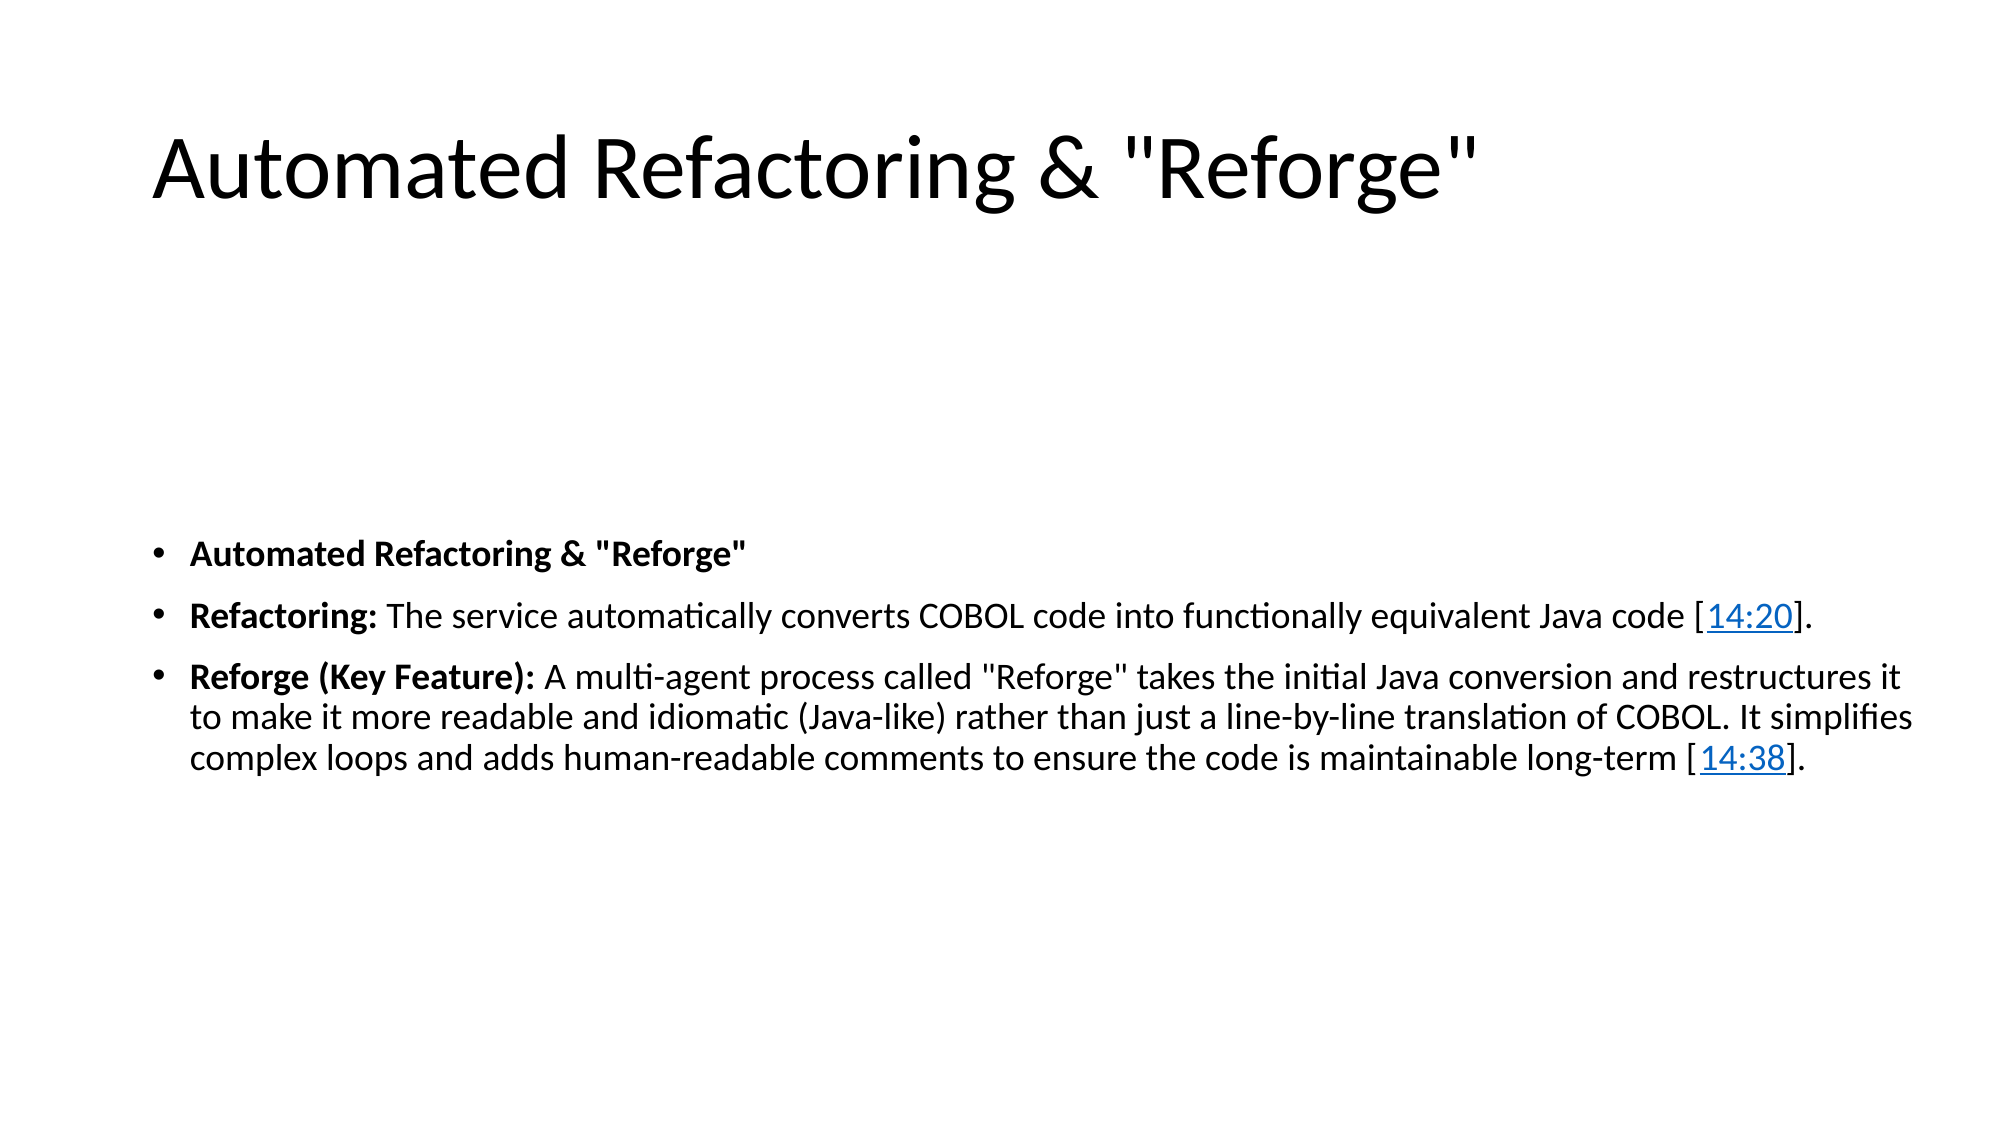

# Automated Refactoring & "Reforge"
Automated Refactoring & "Reforge"
Refactoring: The service automatically converts COBOL code into functionally equivalent Java code [14:20].
Reforge (Key Feature): A multi-agent process called "Reforge" takes the initial Java conversion and restructures it to make it more readable and idiomatic (Java-like) rather than just a line-by-line translation of COBOL. It simplifies complex loops and adds human-readable comments to ensure the code is maintainable long-term [14:38].